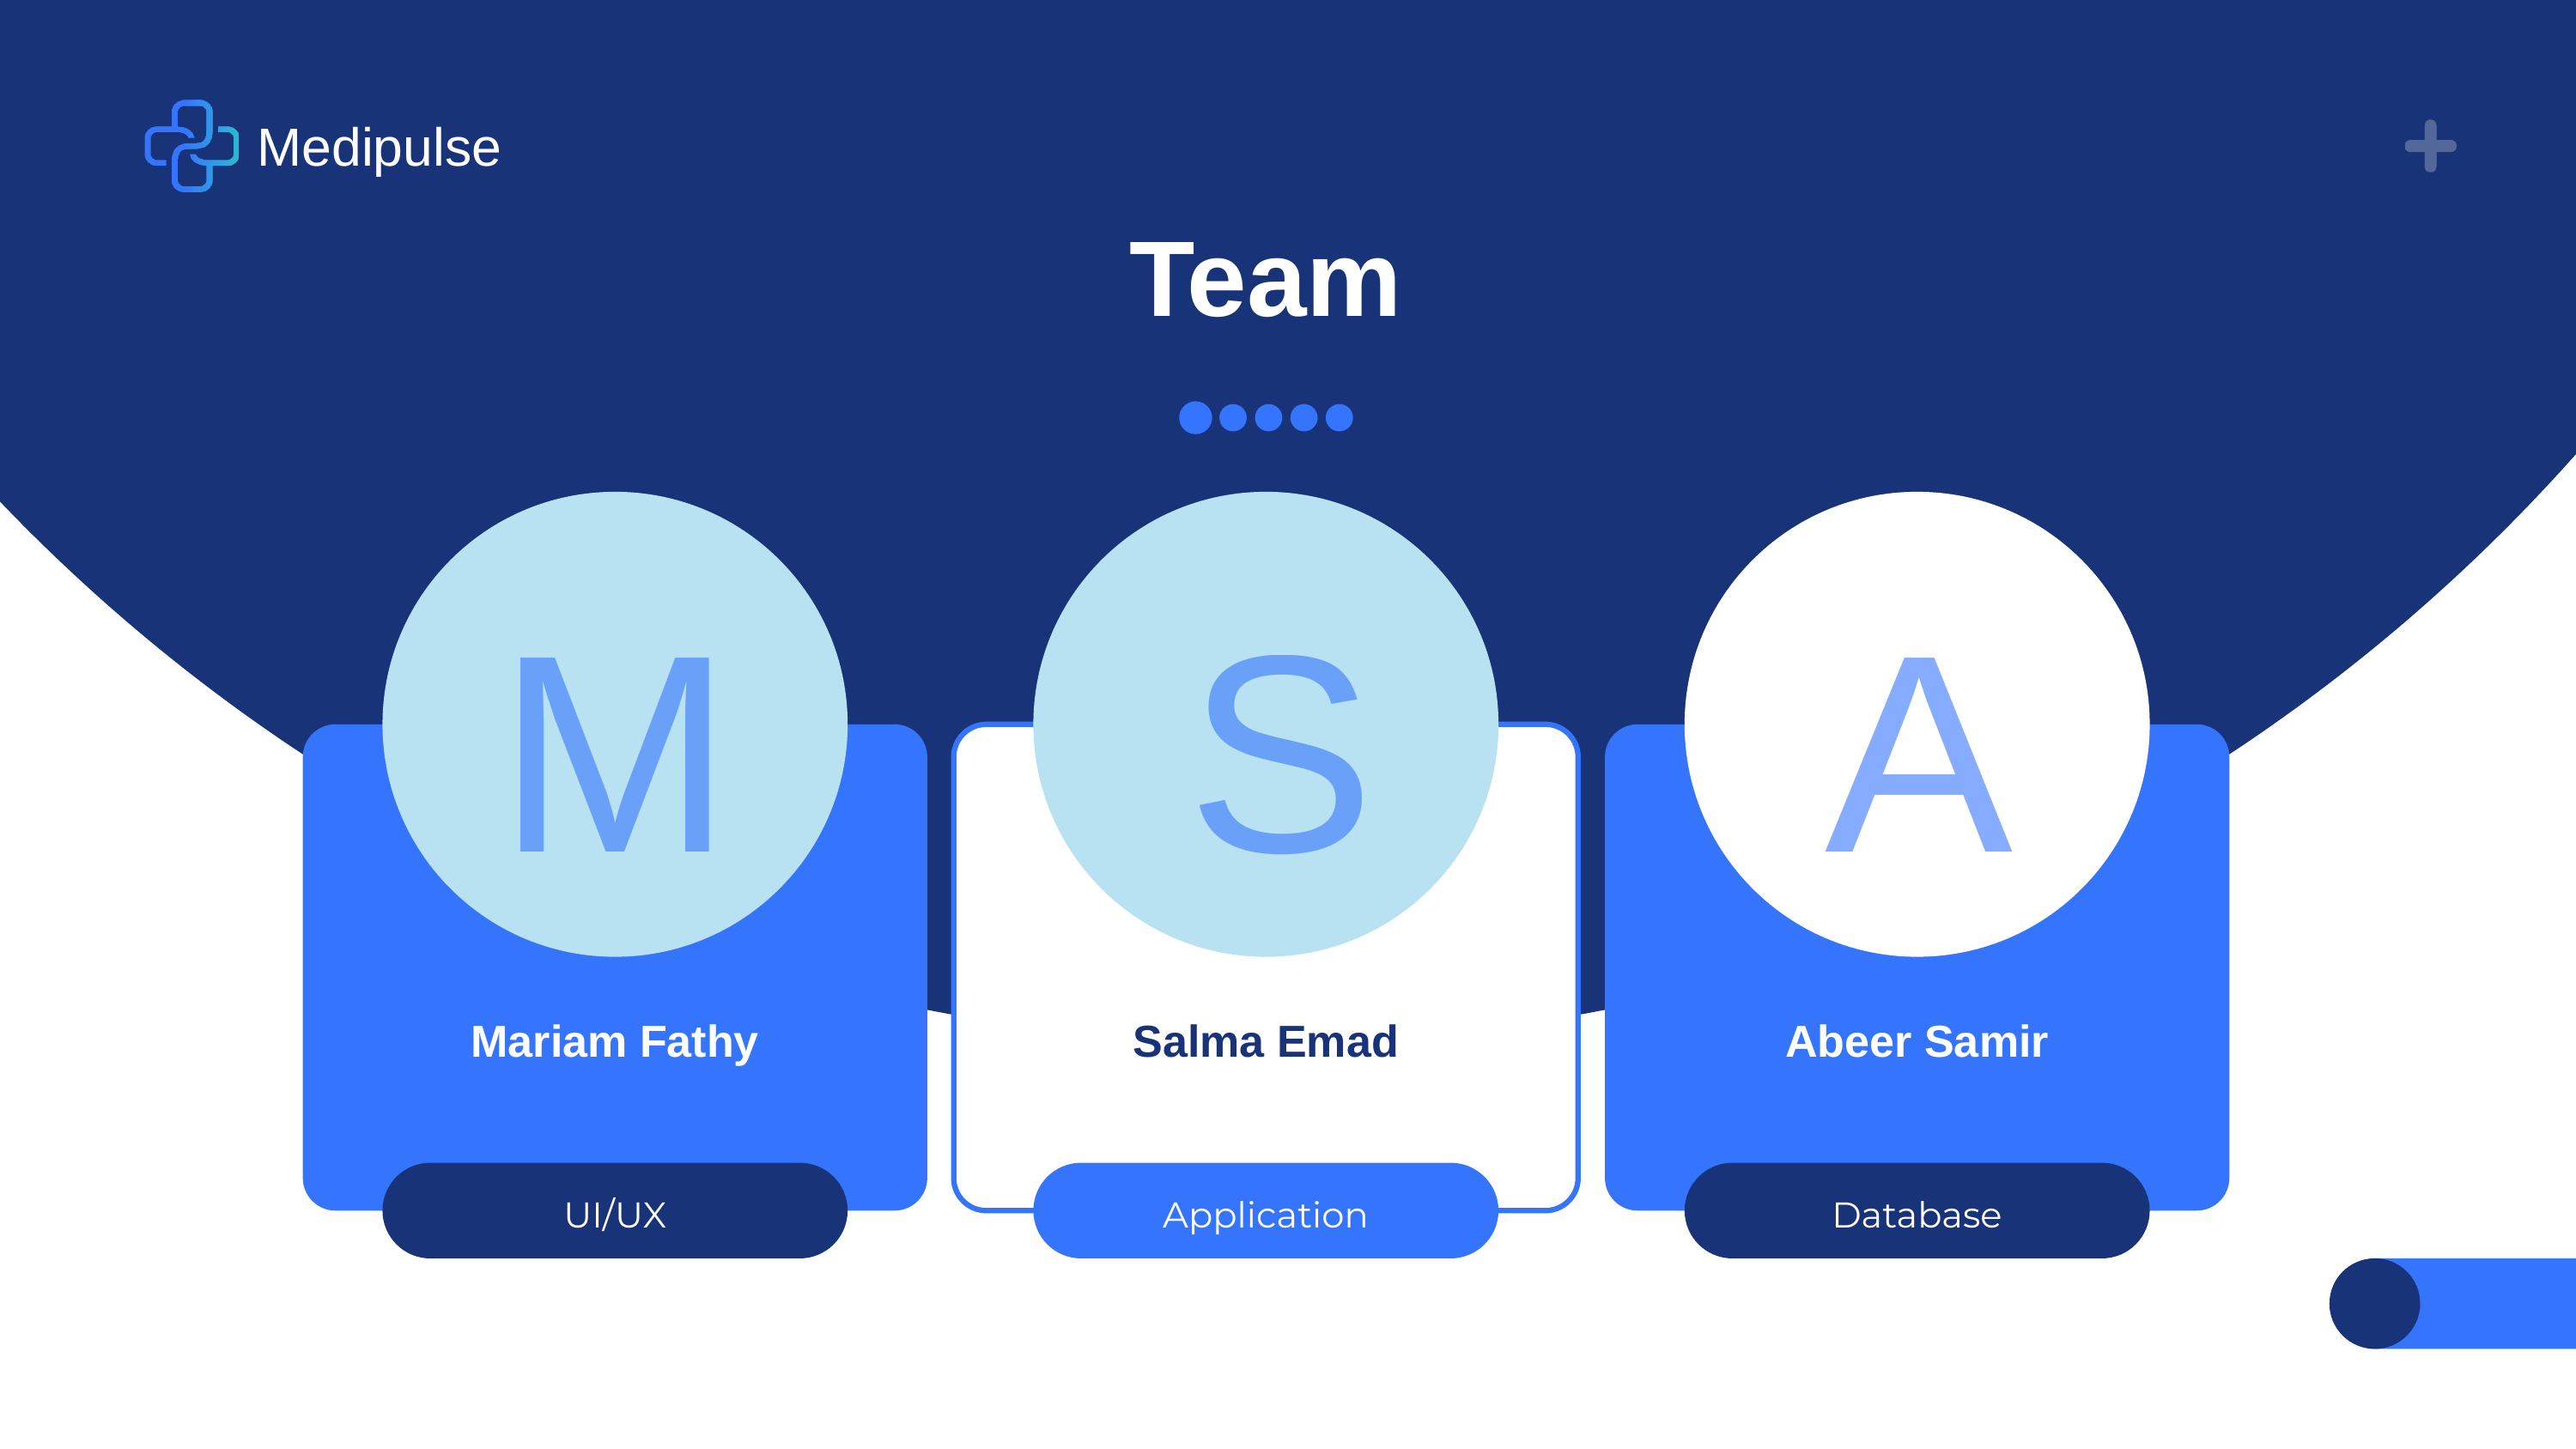

Medipulse

Team

M
S
A

Mariam Fathy
Salma Emad
Abeer Samir

UI/UX
Application
Database